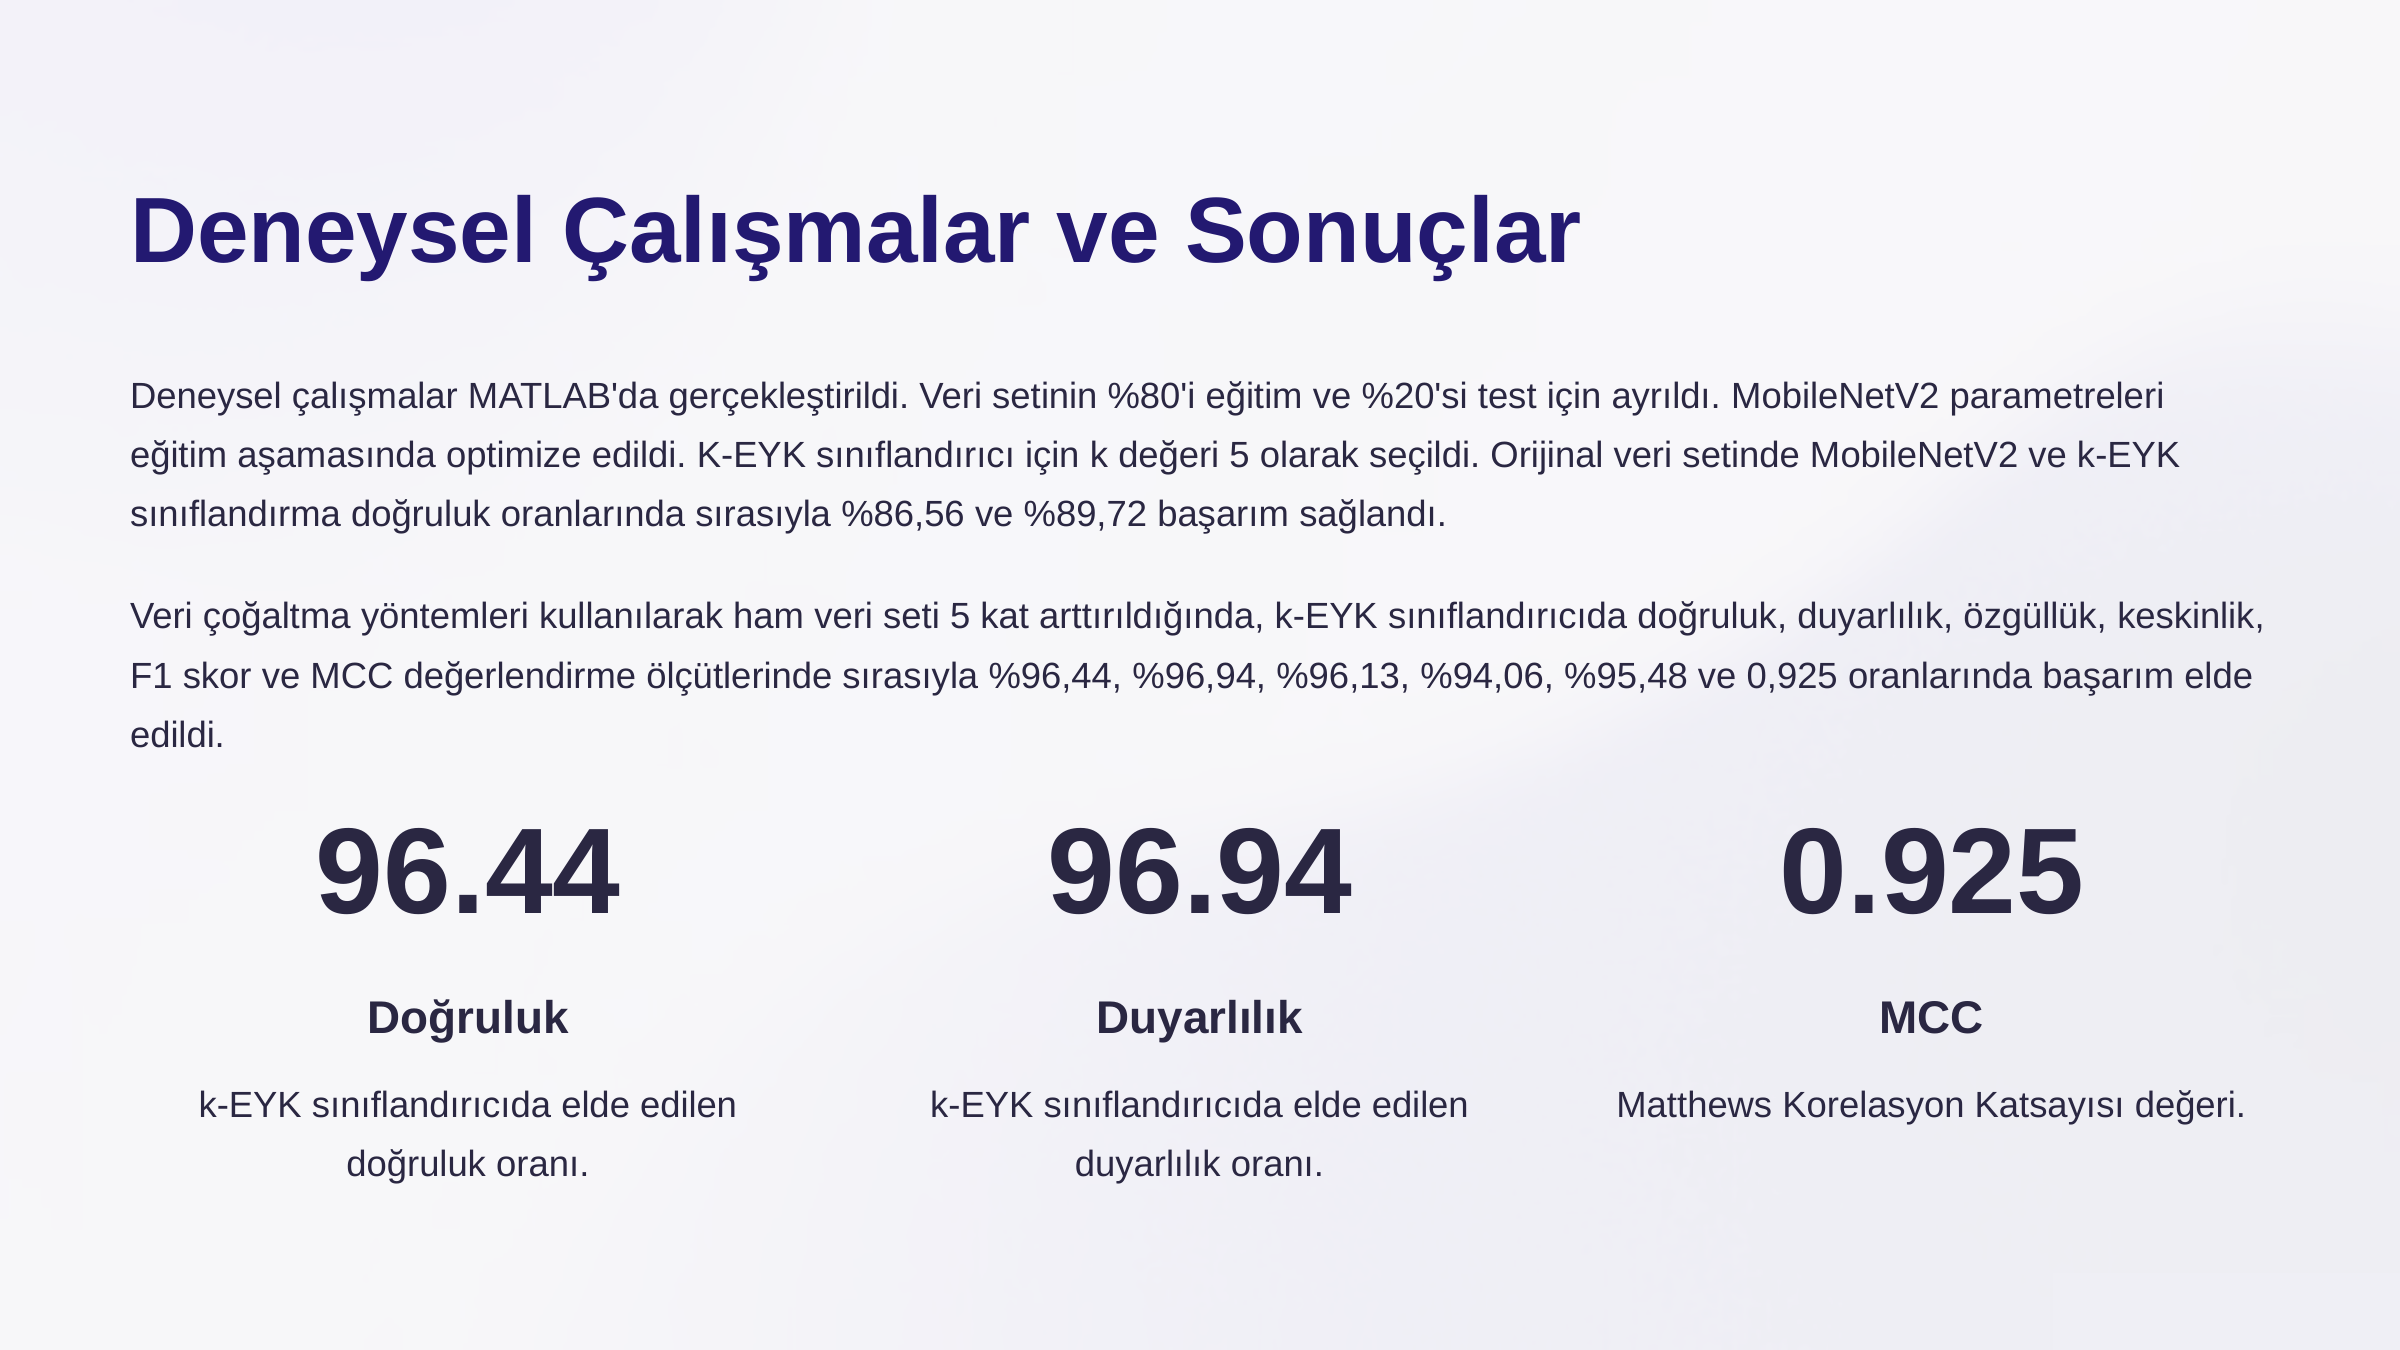

Deneysel Çalışmalar ve Sonuçlar
Deneysel çalışmalar MATLAB'da gerçekleştirildi. Veri setinin %80'i eğitim ve %20'si test için ayrıldı. MobileNetV2 parametreleri eğitim aşamasında optimize edildi. K-EYK sınıflandırıcı için k değeri 5 olarak seçildi. Orijinal veri setinde MobileNetV2 ve k-EYK sınıflandırma doğruluk oranlarında sırasıyla %86,56 ve %89,72 başarım sağlandı.
Veri çoğaltma yöntemleri kullanılarak ham veri seti 5 kat arttırıldığında, k-EYK sınıflandırıcıda doğruluk, duyarlılık, özgüllük, keskinlik, F1 skor ve MCC değerlendirme ölçütlerinde sırasıyla %96,44, %96,94, %96,13, %94,06, %95,48 ve 0,925 oranlarında başarım elde edildi.
96.44
96.94
0.925
Doğruluk
Duyarlılık
MCC
k-EYK sınıflandırıcıda elde edilen doğruluk oranı.
k-EYK sınıflandırıcıda elde edilen duyarlılık oranı.
Matthews Korelasyon Katsayısı değeri.